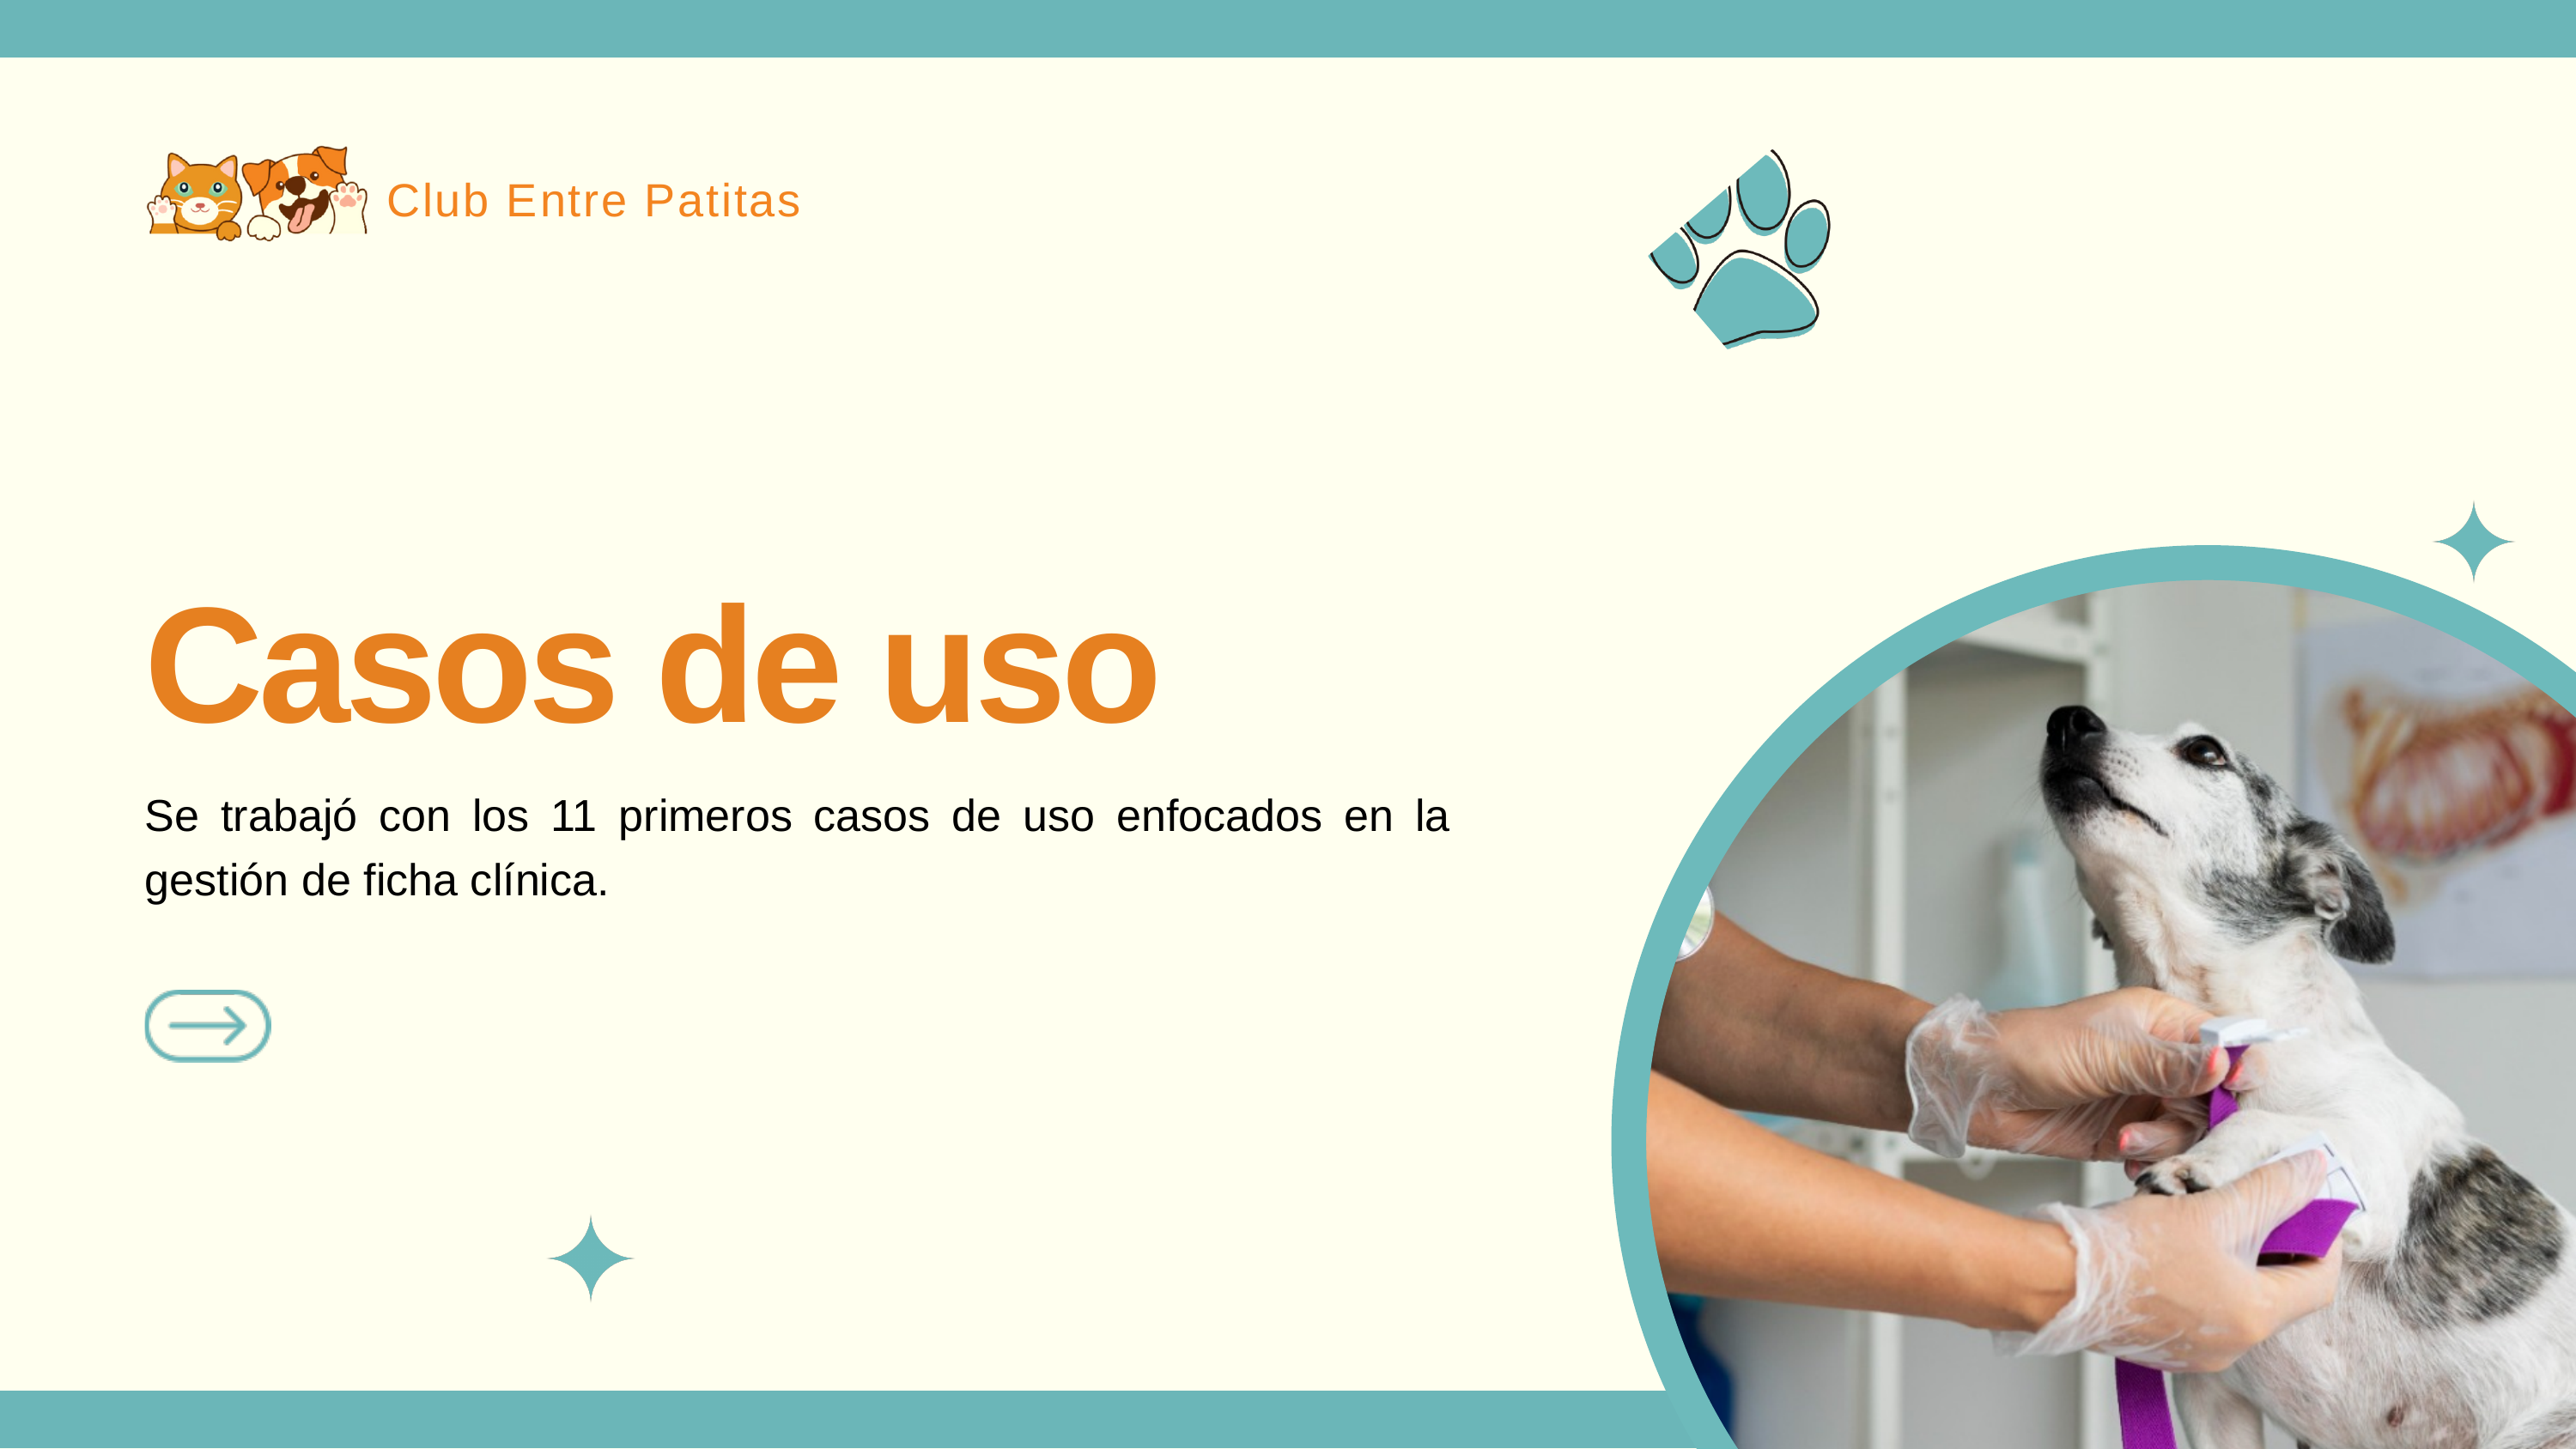

Club Entre Patitas

Casos de uso
Se trabajó con los 11 primeros casos de uso enfocados en la gestión de ficha clínica.